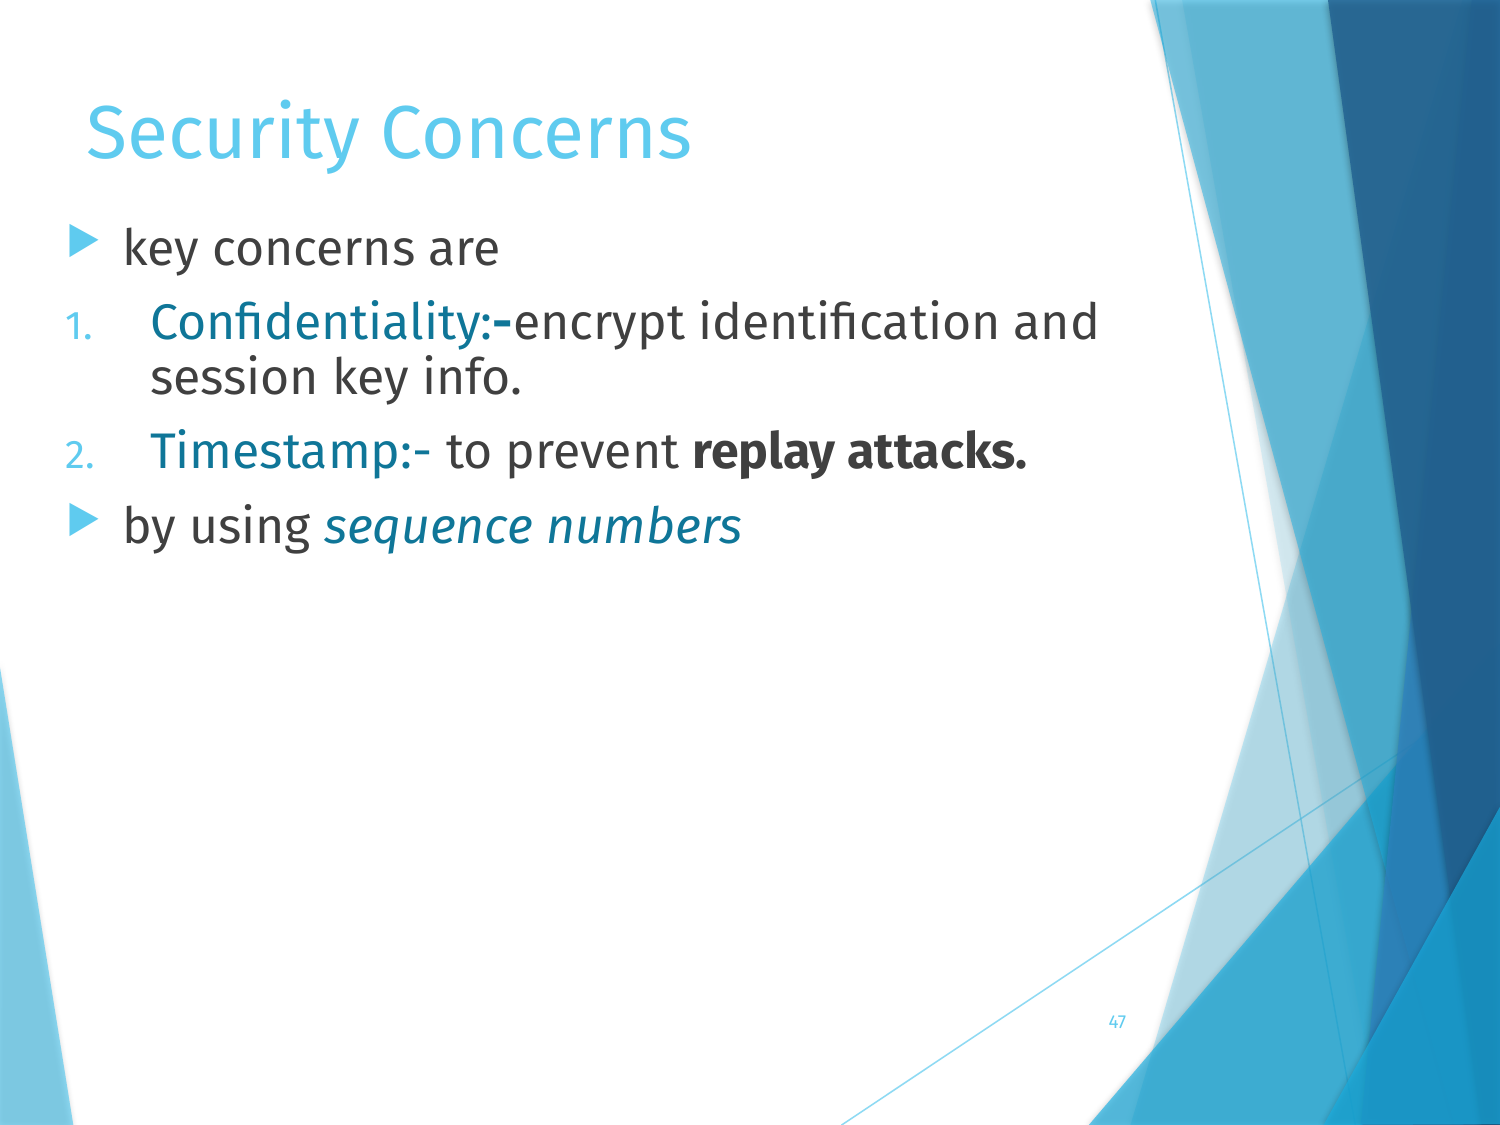

# Security Concerns
key concerns are
Confidentiality:-encrypt identification and session key info.
Timestamp:- to prevent replay attacks.
by using sequence numbers
47